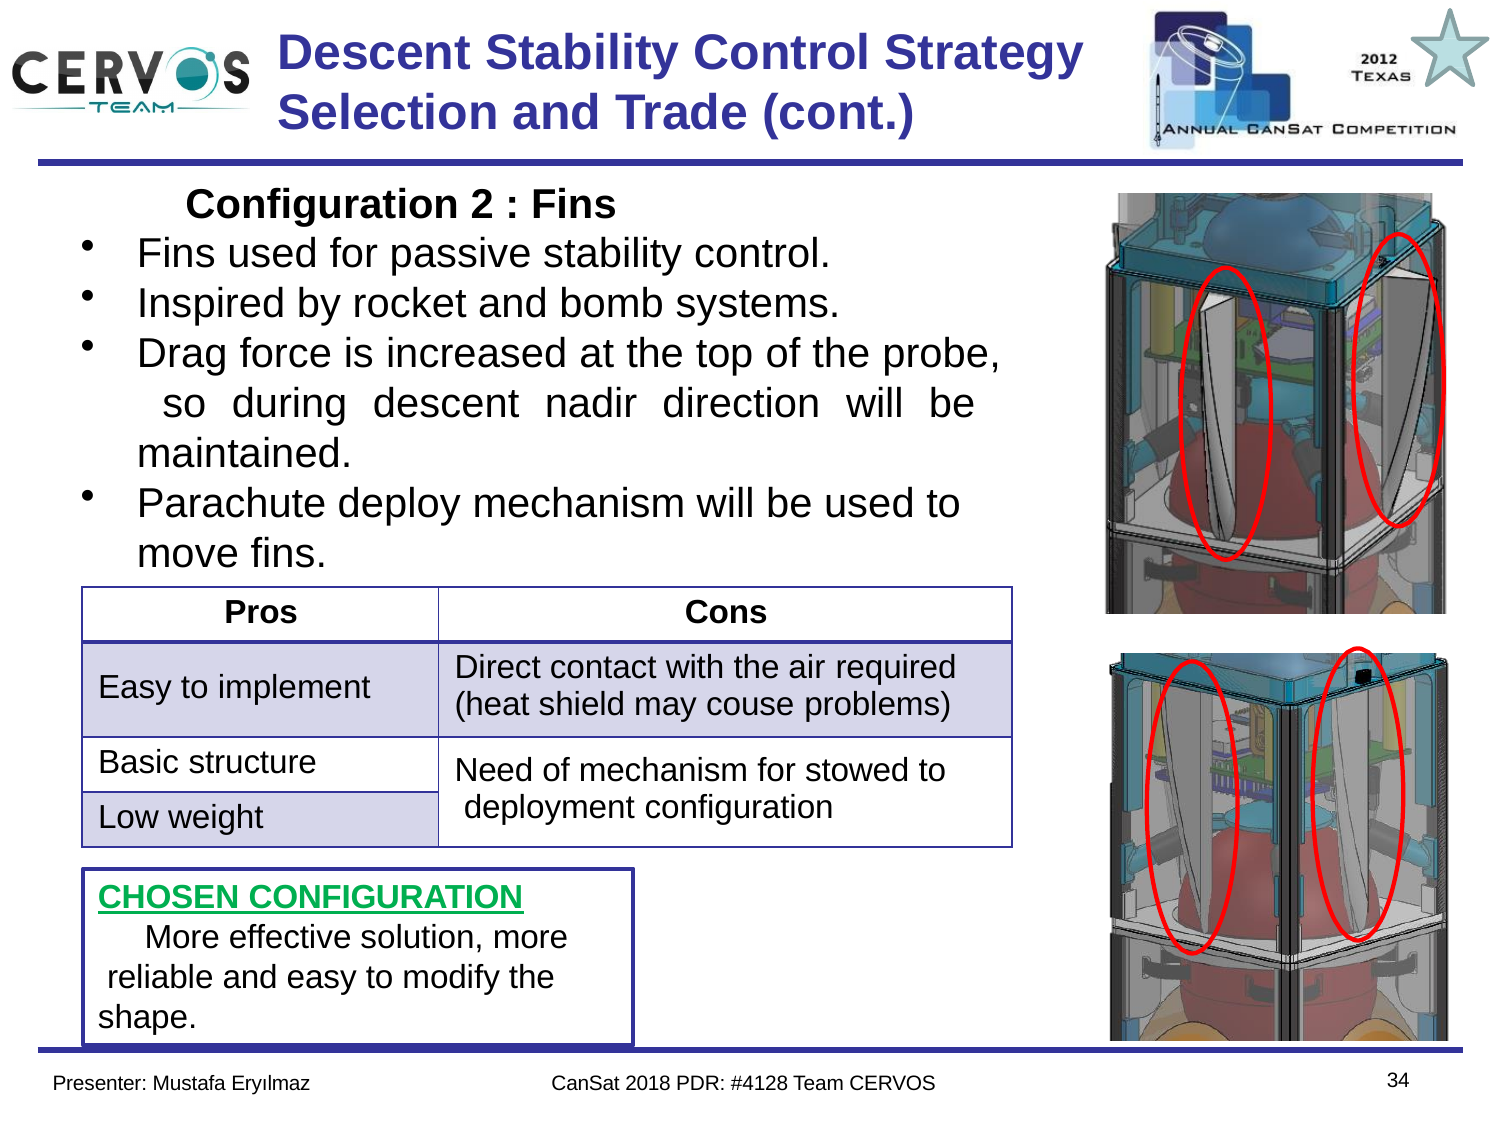

# Descent Stability Control Strategy
Selection and Trade (cont.)
Team Logo
Here
(If You Want)

Configuration 2 : Fins
Fins used for passive stability control.
Inspired by rocket and bomb systems.
Drag force is increased at the top of the probe,  so during descent nadir direction will be  maintained.
Parachute deploy mechanism will be used to  move fins.

| Pros | Cons |
| --- | --- |
| Easy to implement | Direct contact with the air required (heat shield may couse problems) |
| Basic structure | Need of mechanism for stowed to deployment configuration |
| Low weight |  |

CHOSEN CONFIGURATION
More effective solution, more  reliable and easy to modify the  shape.
34
Presenter: Mustafa Eryılmaz
CanSat 2018 PDR: #4128 Team CERVOS